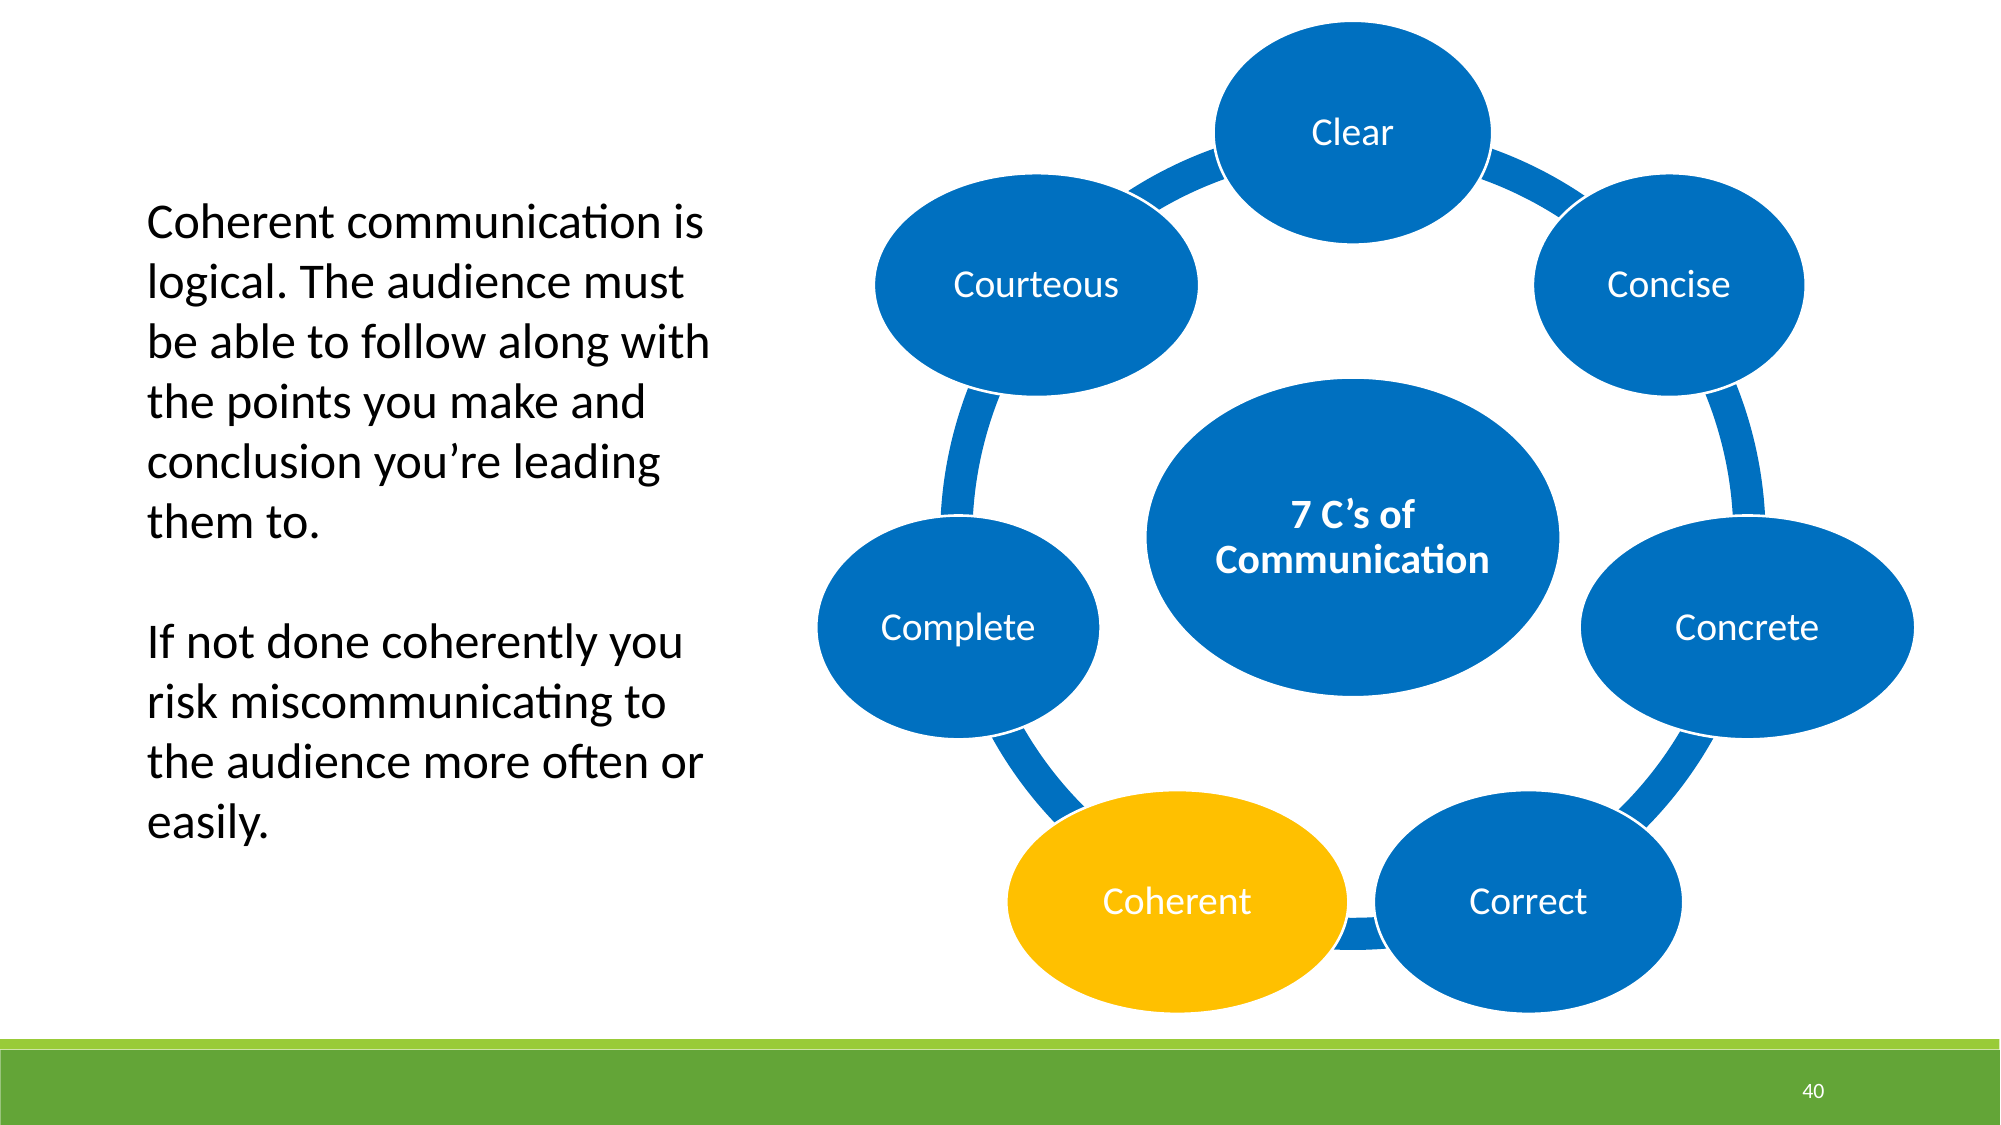

7 C’s of Communication
Clear
Concise
Concrete
Correct
Coherent
Complete
Courteous
Coherent communication is logical. The audience must be able to follow along with the points you make and conclusion you’re leading them to.

If not done coherently you risk miscommunicating to the audience more often or easily.
40